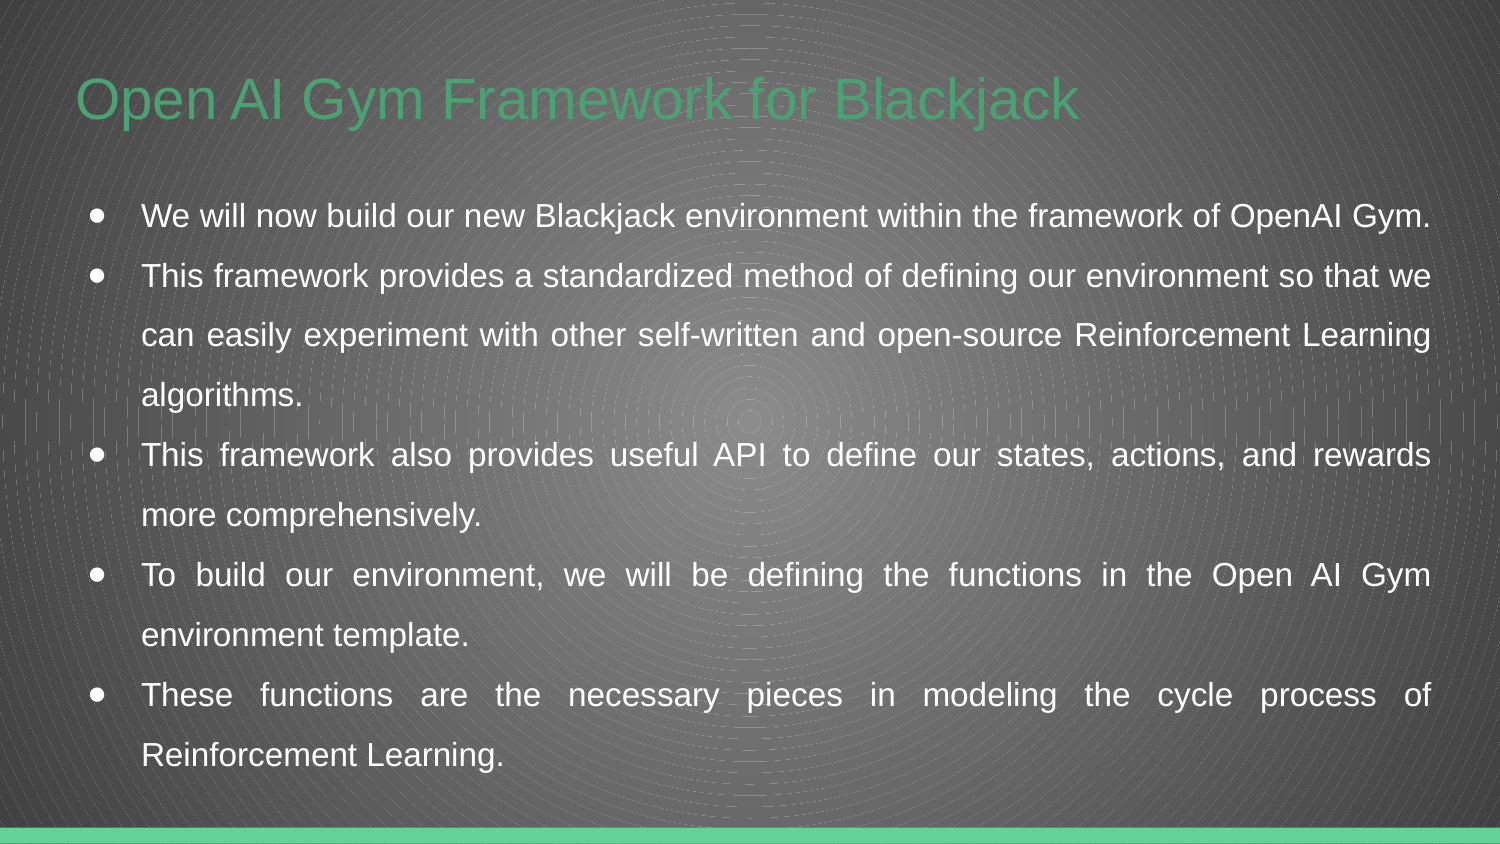

# Open AI Gym Framework for Blackjack
We will now build our new Blackjack environment within the framework of OpenAI Gym.
This framework provides a standardized method of defining our environment so that we can easily experiment with other self-written and open-source Reinforcement Learning algorithms.
This framework also provides useful API to define our states, actions, and rewards more comprehensively.
To build our environment, we will be defining the functions in the Open AI Gym environment template.
These functions are the necessary pieces in modeling the cycle process of Reinforcement Learning.